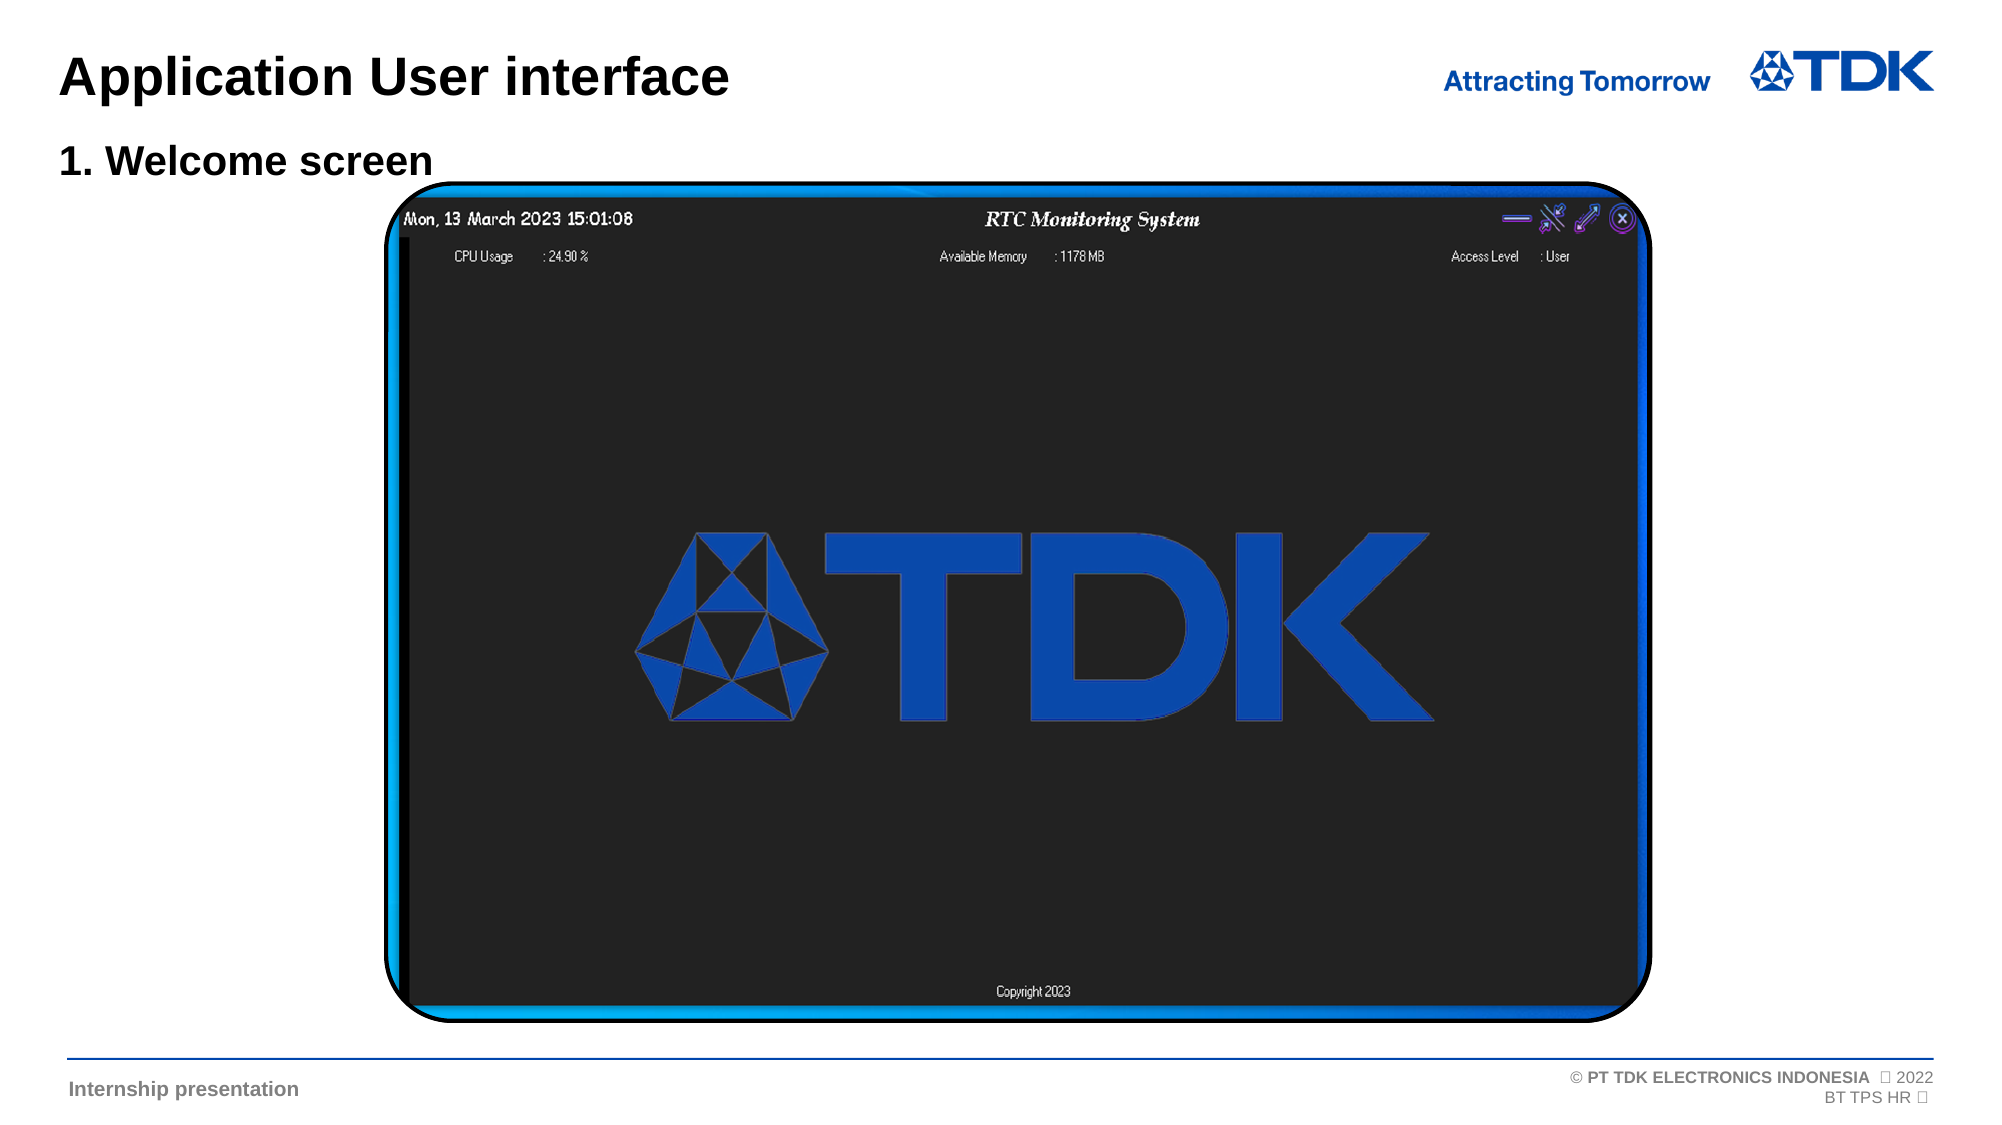

Application User interface
# 1. Welcome screen